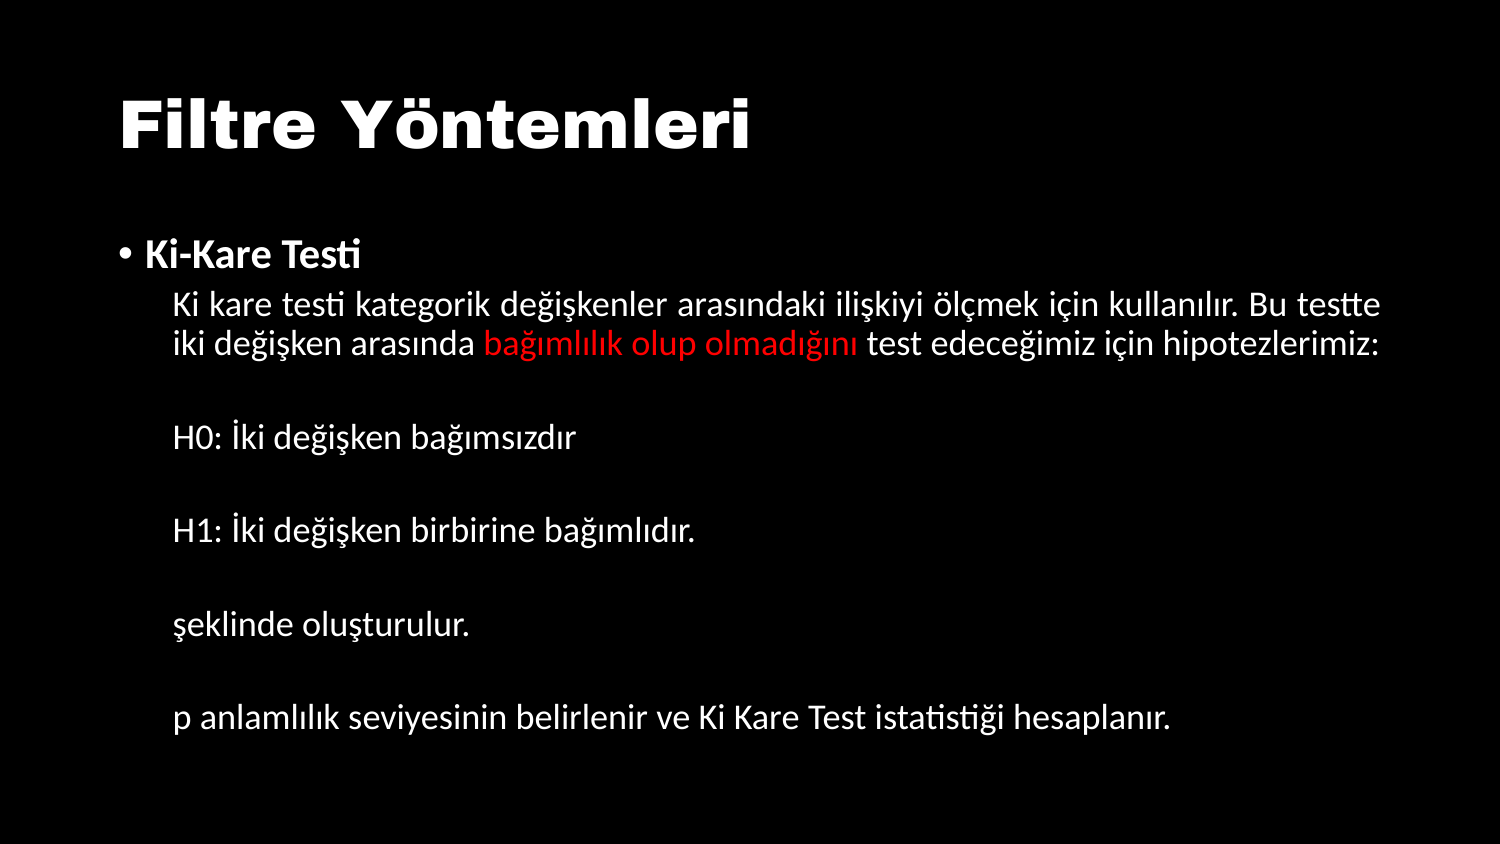

# Filtre Yöntemleri
Ki-Kare Testi
Ki kare testi kategorik değişkenler arasındaki ilişkiyi ölçmek için kullanılır. Bu testte iki değişken arasında bağımlılık olup olmadığını test edeceğimiz için hipotezlerimiz:

H0: İki değişken bağımsızdır

H1: İki değişken birbirine bağımlıdır.

şeklinde oluşturulur.

p anlamlılık seviyesinin belirlenir ve Ki Kare Test istatistiği hesaplanır.